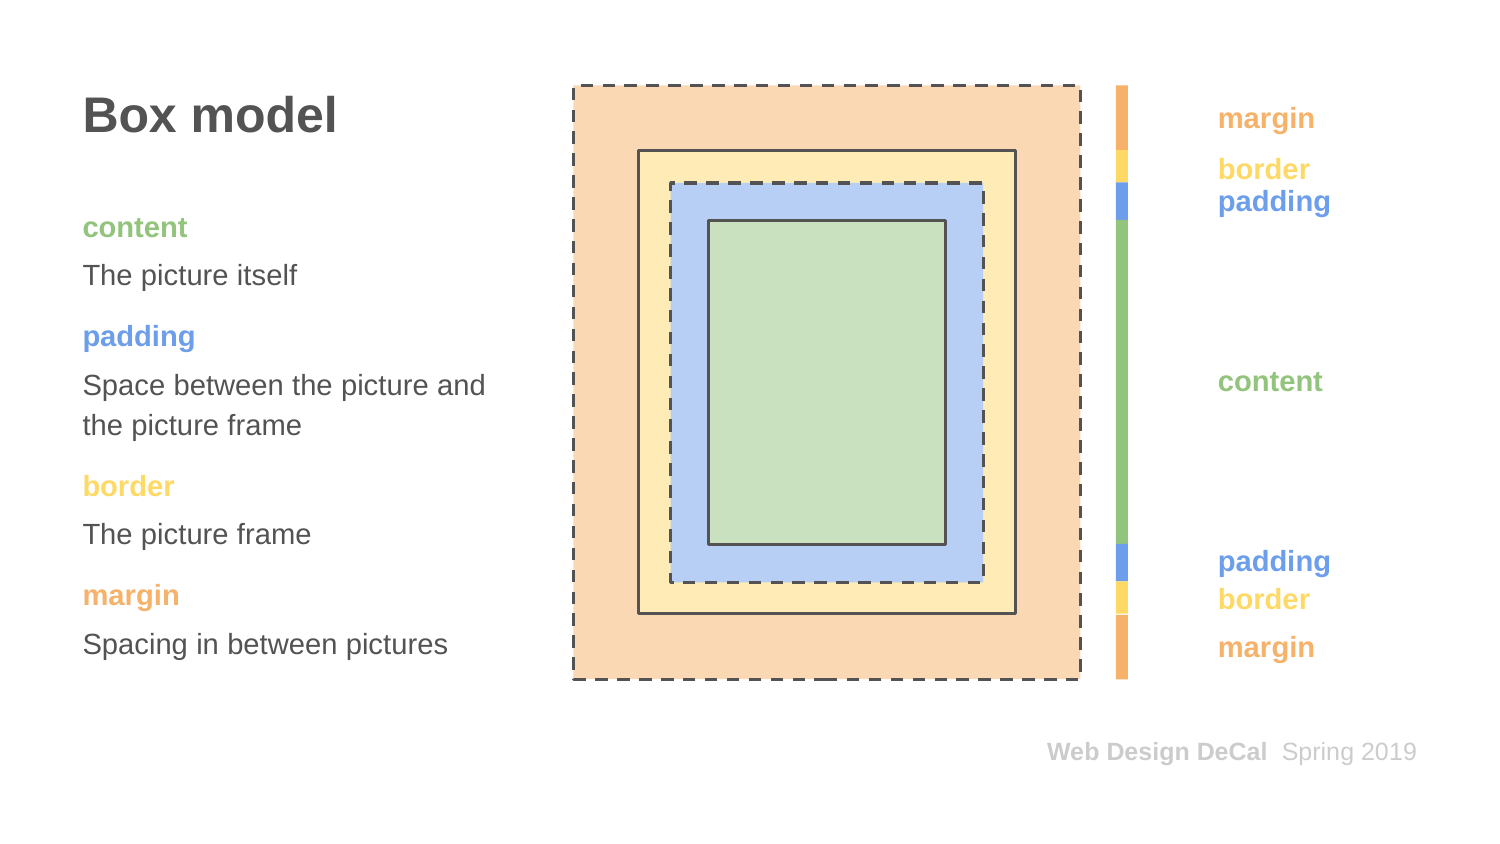

# Box model

margin
border

content
The picture itself
padding
Space between the picture and the picture frame
border
The picture frame
margin
Spacing in between pictures
padding

content
padding

border

margin